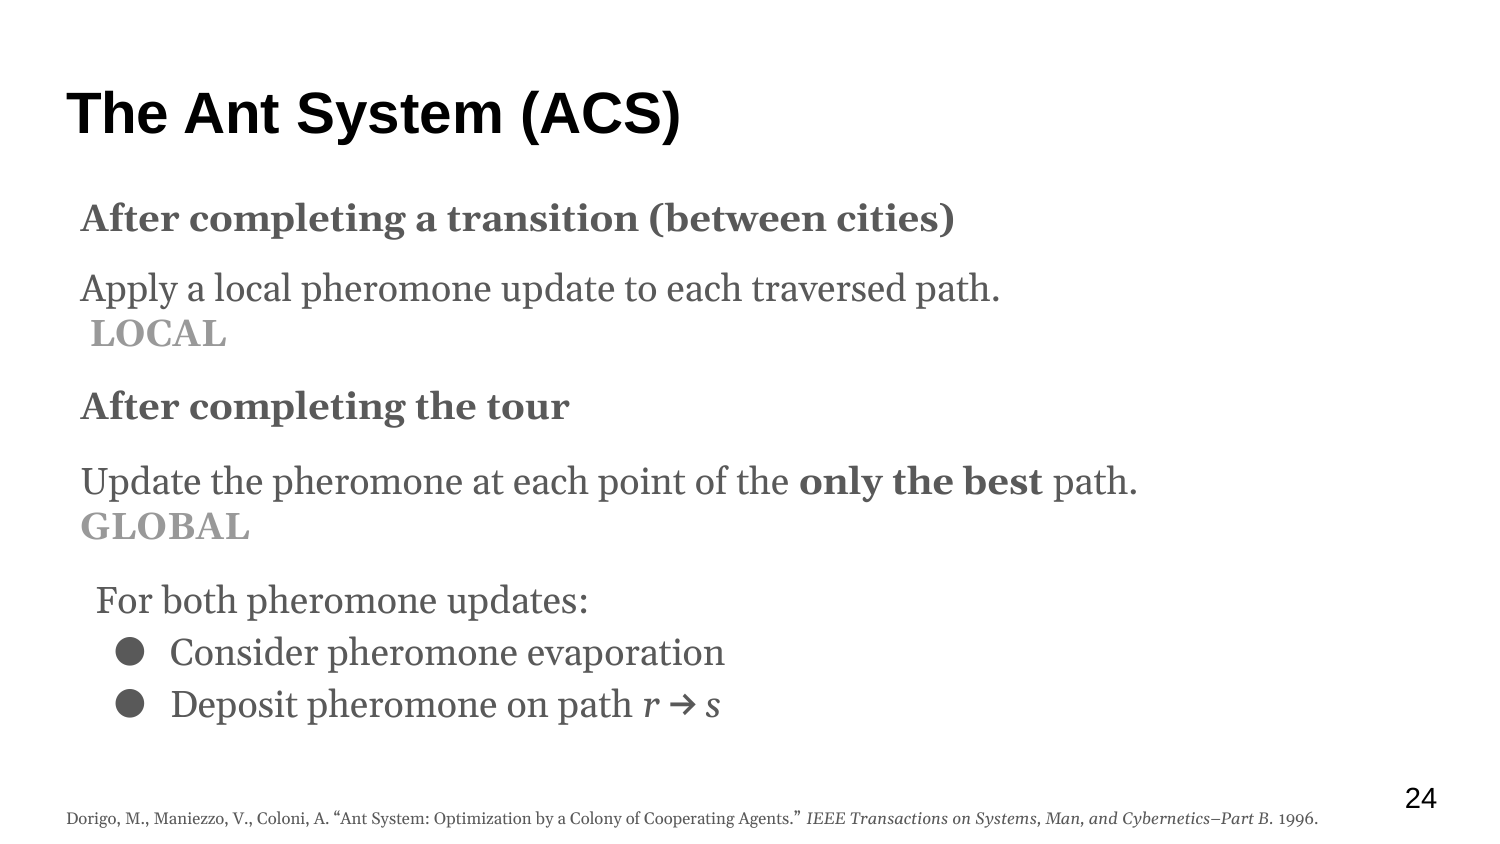

# The Ant System (ACS)
After completing a transition (between cities)

Apply a local pheromone update to each traversed path.			   LOCAL
After completing the tour
Update the pheromone at each point of the only the best path.	   GLOBAL

For both pheromone updates:
Consider pheromone evaporation
Deposit pheromone on path r → s
24
Dorigo, M., Maniezzo, V., Coloni, A. “Ant System: Optimization by a Colony of Cooperating Agents.” IEEE Transactions on Systems, Man, and Cybernetics–Part B. 1996.